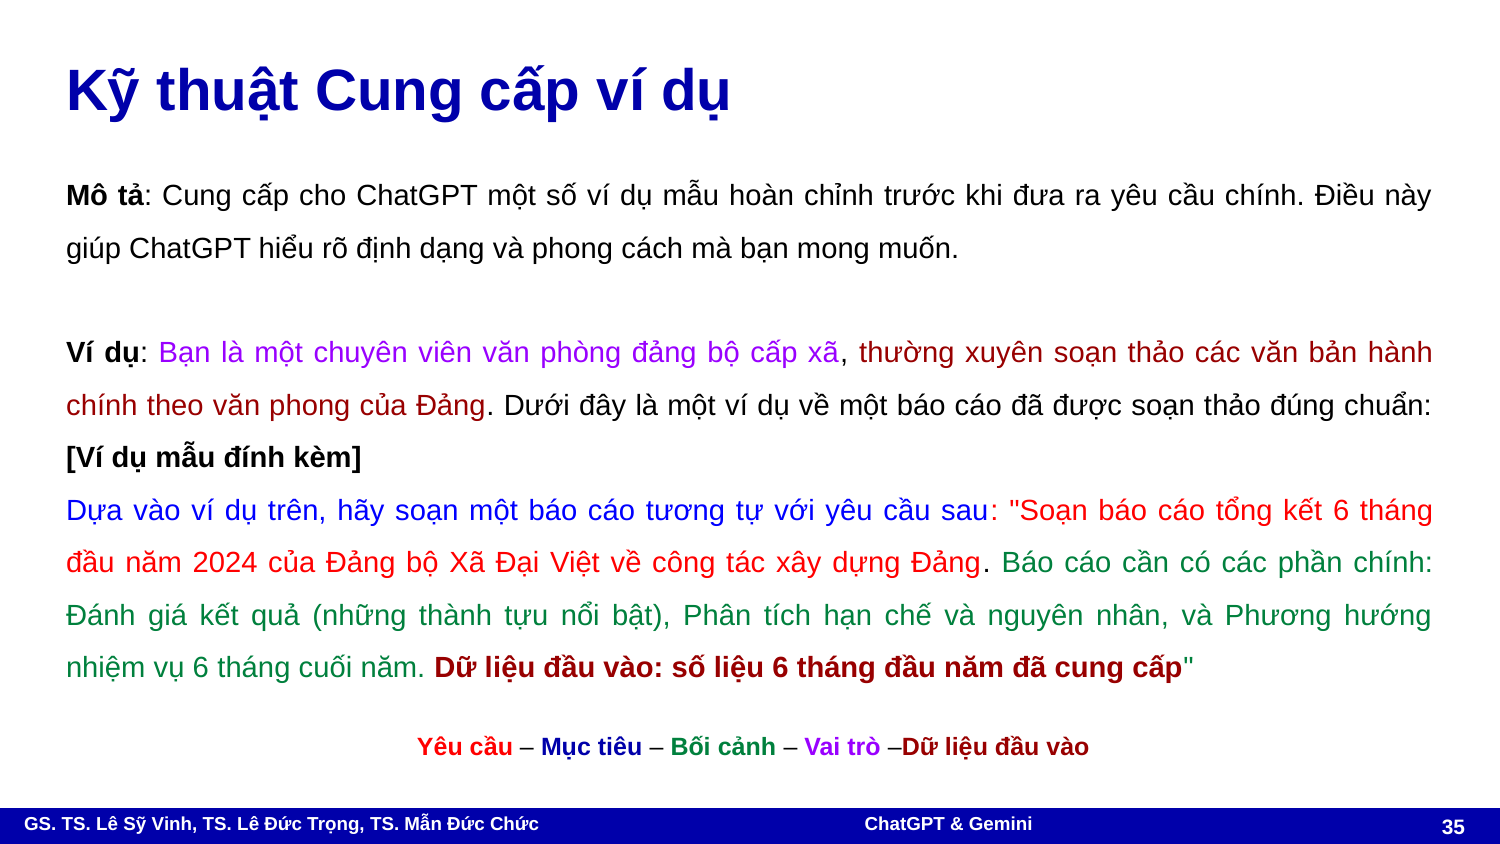

# Kỹ thuật Cung cấp ví dụ
Mô tả: Cung cấp cho ChatGPT một số ví dụ mẫu hoàn chỉnh trước khi đưa ra yêu cầu chính. Điều này giúp ChatGPT hiểu rõ định dạng và phong cách mà bạn mong muốn.

Ví dụ: Bạn là một chuyên viên văn phòng đảng bộ cấp xã, thường xuyên soạn thảo các văn bản hành chính theo văn phong của Đảng. Dưới đây là một ví dụ về một báo cáo đã được soạn thảo đúng chuẩn: [Ví dụ mẫu đính kèm]
Dựa vào ví dụ trên, hãy soạn một báo cáo tương tự với yêu cầu sau: "Soạn báo cáo tổng kết 6 tháng đầu năm 2024 của Đảng bộ Xã Đại Việt về công tác xây dựng Đảng. Báo cáo cần có các phần chính: Đánh giá kết quả (những thành tựu nổi bật), Phân tích hạn chế và nguyên nhân, và Phương hướng nhiệm vụ 6 tháng cuối năm. Dữ liệu đầu vào: số liệu 6 tháng đầu năm đã cung cấp"
Yêu cầu – Mục tiêu – Bối cảnh – Vai trò –Dữ liệu đầu vào
35
GS. TS. Lê Sỹ Vinh, TS. Lê Đức Trọng, TS. Mẫn Đức Chức
ChatGPT & Gemini